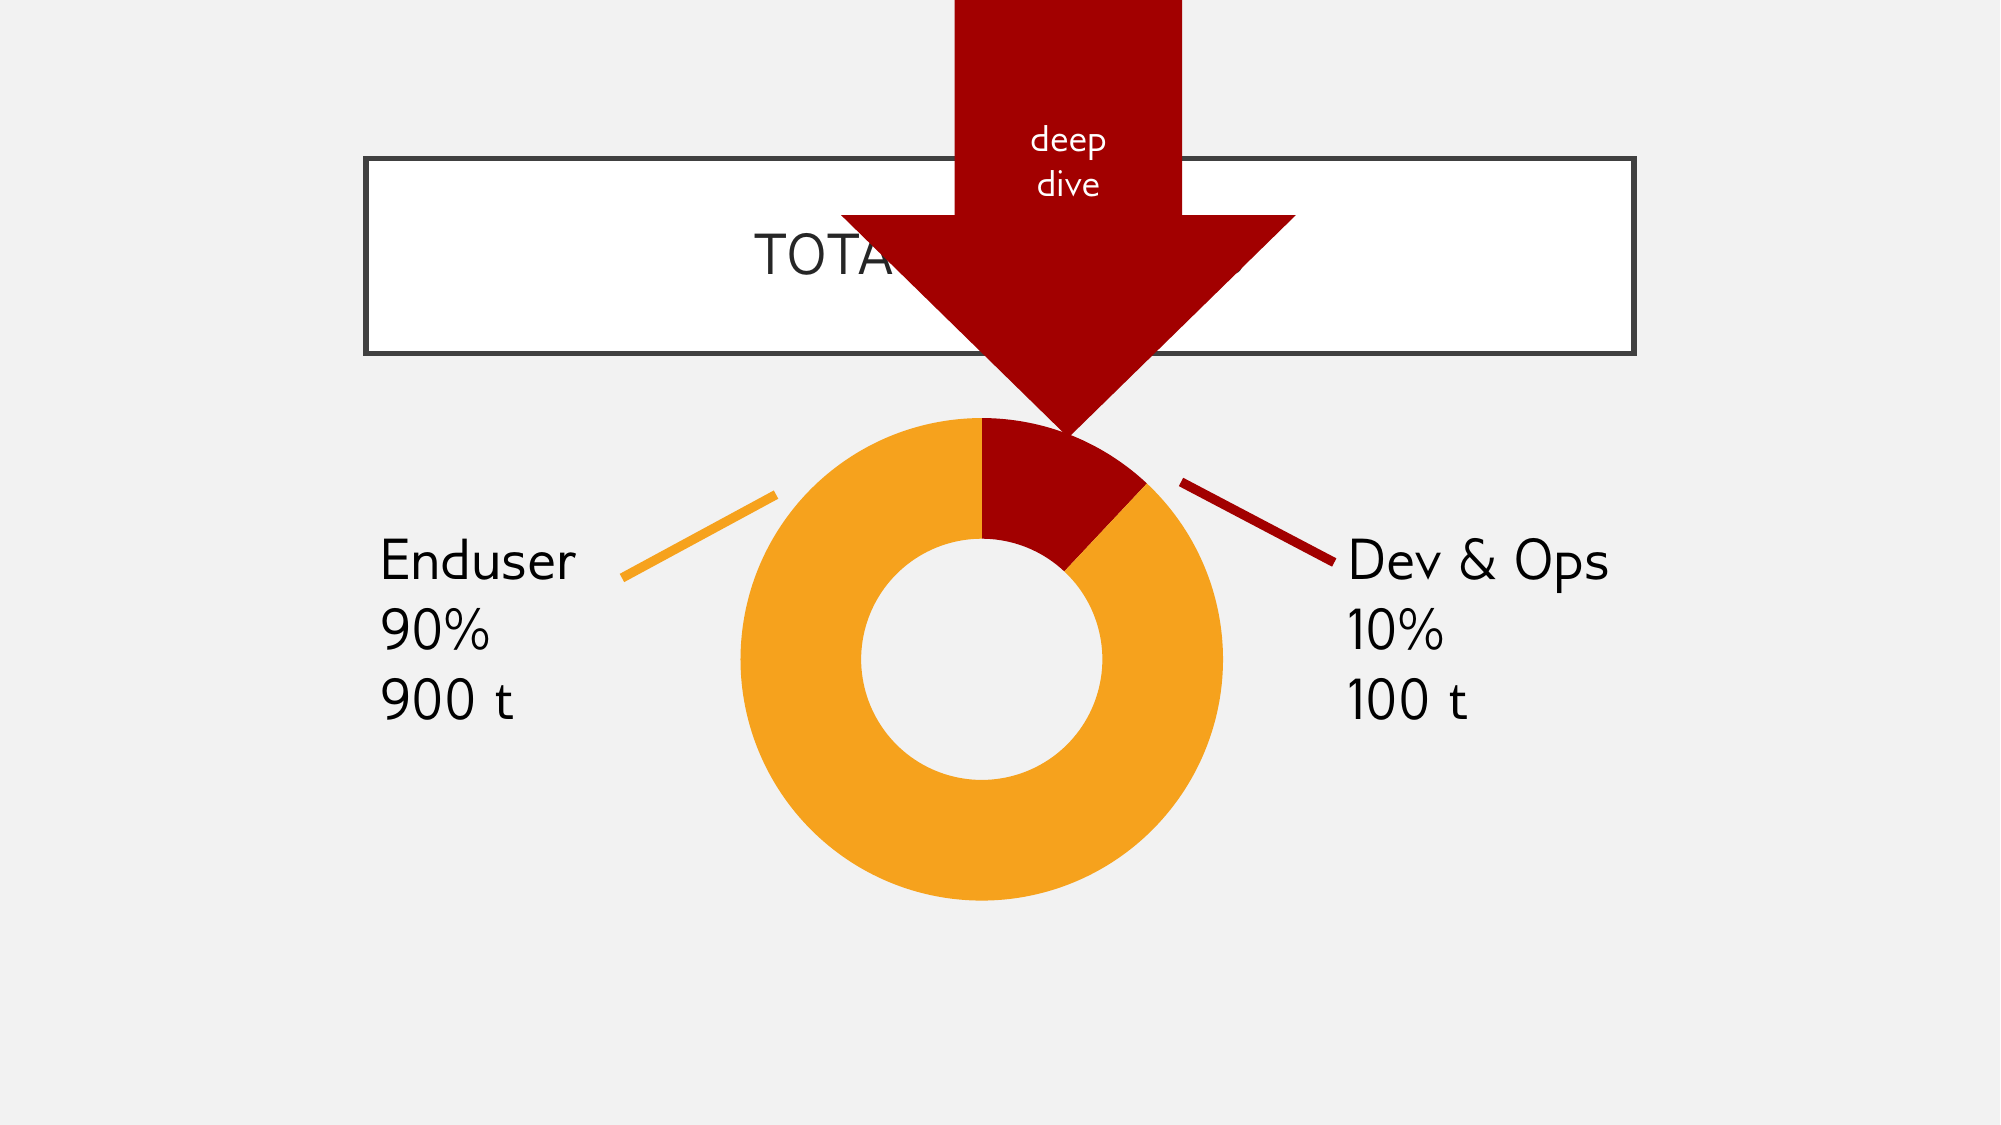

deep
dive
# Total emissions

### Chart

| Category |  |
|---|---|
| Dev & Ops | 0.12 |
| User | 0.88 |
Enduser
90%
900 t
Dev & Ops
10%
100 t